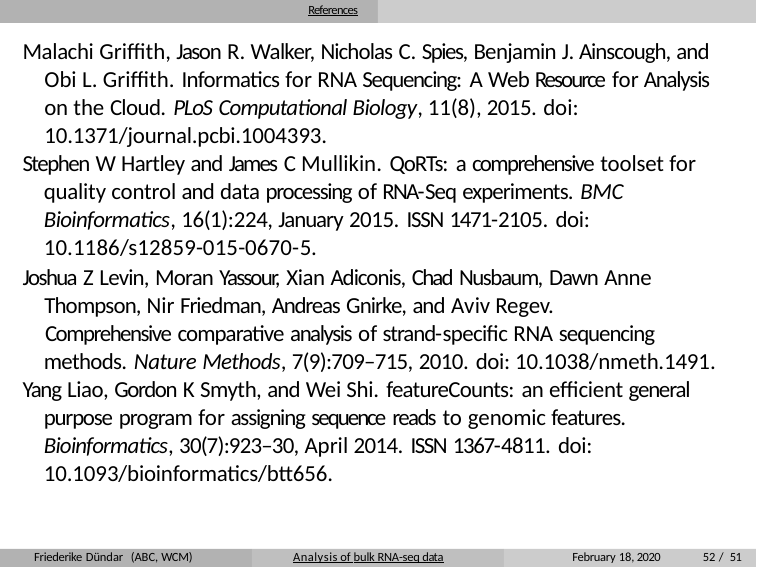

References
# Malachi Griffith, Jason R. Walker, Nicholas C. Spies, Benjamin J. Ainscough, and Obi L. Griffith. Informatics for RNA Sequencing: A Web Resource for Analysis on the Cloud. PLoS Computational Biology, 11(8), 2015. doi: 10.1371/journal.pcbi.1004393.
Stephen W Hartley and James C Mullikin. QoRTs: a comprehensive toolset for quality control and data processing of RNA-Seq experiments. BMC Bioinformatics, 16(1):224, January 2015. ISSN 1471-2105. doi: 10.1186/s12859-015-0670-5.
Joshua Z Levin, Moran Yassour, Xian Adiconis, Chad Nusbaum, Dawn Anne Thompson, Nir Friedman, Andreas Gnirke, and Aviv Regev.
Comprehensive comparative analysis of strand-specific RNA sequencing methods. Nature Methods, 7(9):709–715, 2010. doi: 10.1038/nmeth.1491.
Yang Liao, Gordon K Smyth, and Wei Shi. featureCounts: an efficient general purpose program for assigning sequence reads to genomic features. Bioinformatics, 30(7):923–30, April 2014. ISSN 1367-4811. doi: 10.1093/bioinformatics/btt656.
Friederike Dündar (ABC, WCM)
Analysis of bulk RNA-seq data
February 18, 2020
52 / 51